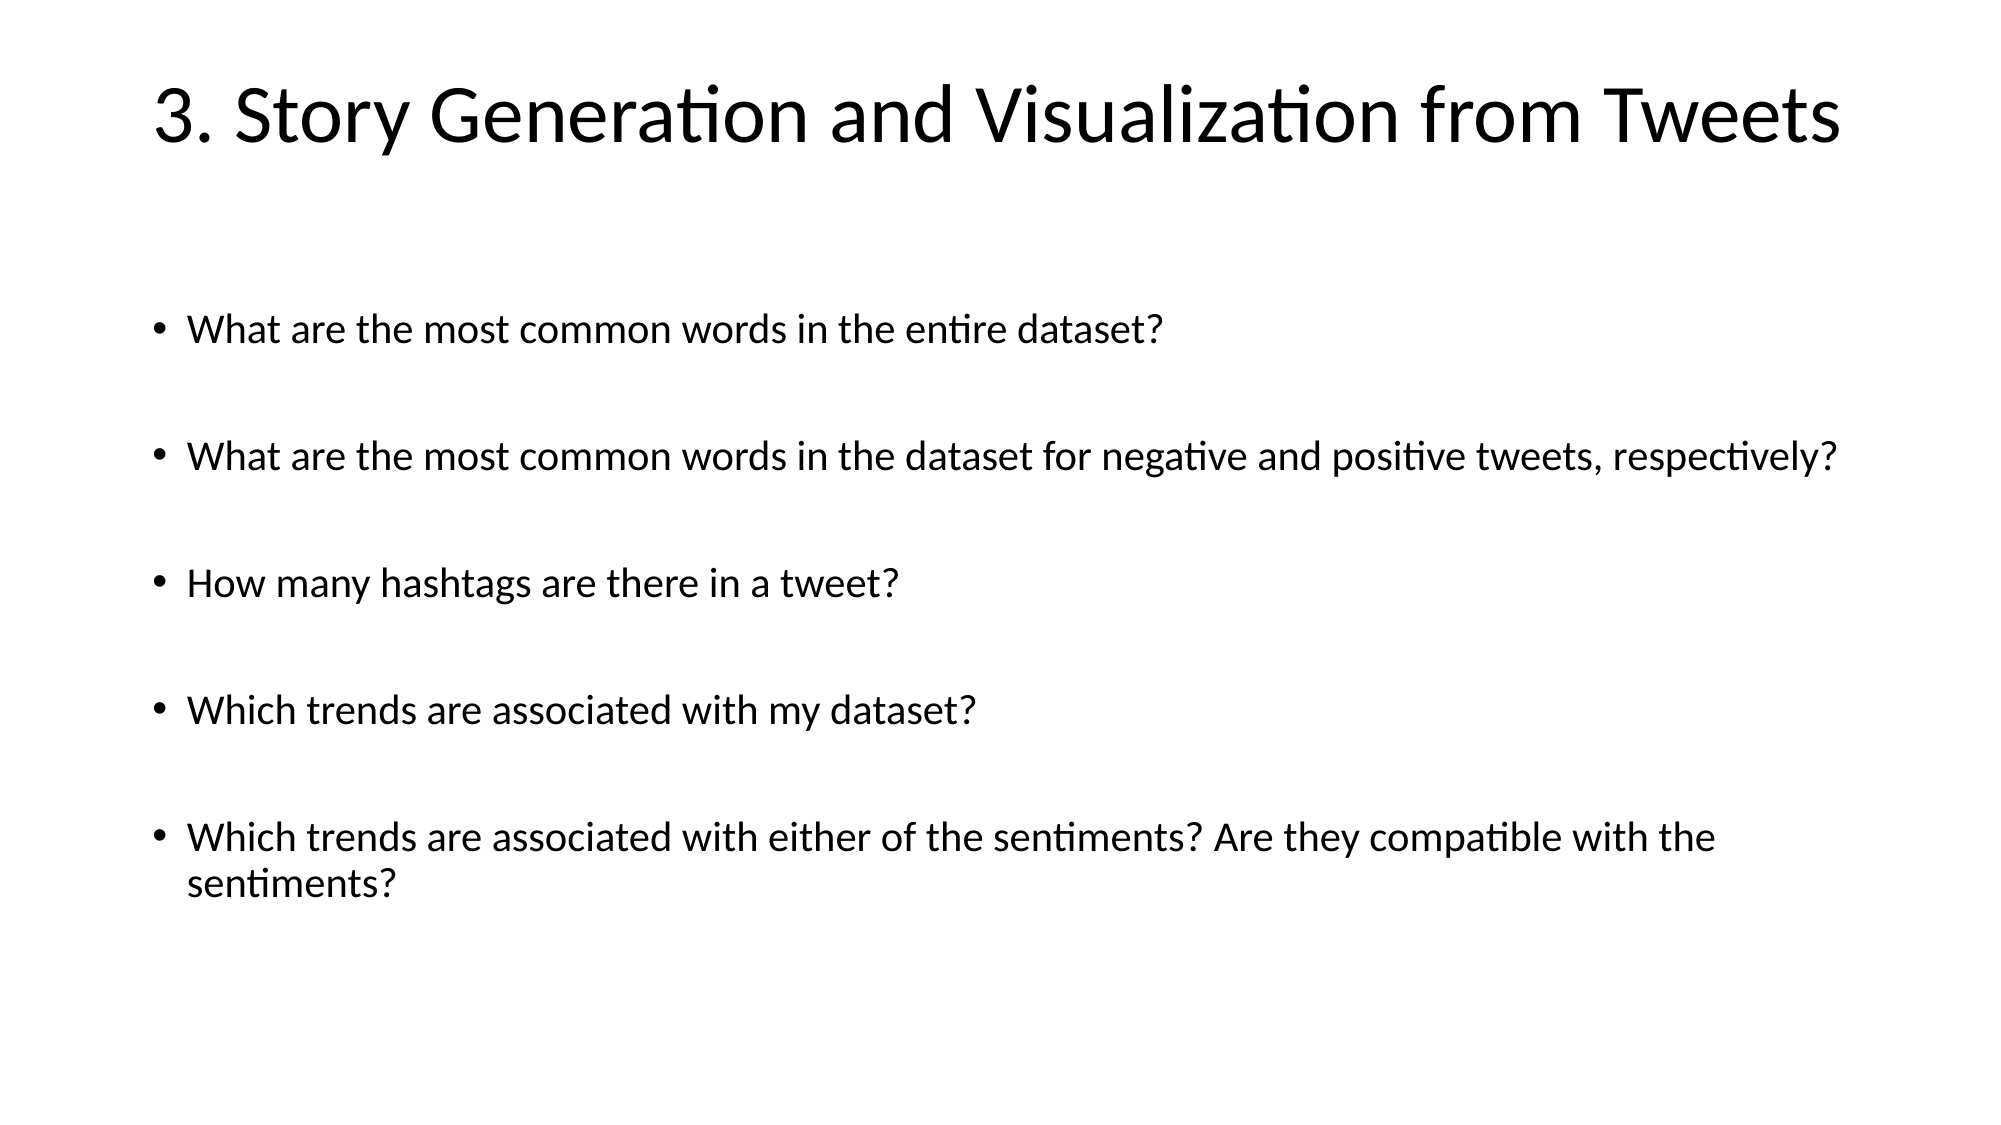

# 3. Story Generation and Visualization from Tweets
What are the most common words in the entire dataset?

What are the most common words in the dataset for negative and positive tweets, respectively?

How many hashtags are there in a tweet?

Which trends are associated with my dataset?

Which trends are associated with either of the sentiments? Are they compatible with the sentiments?